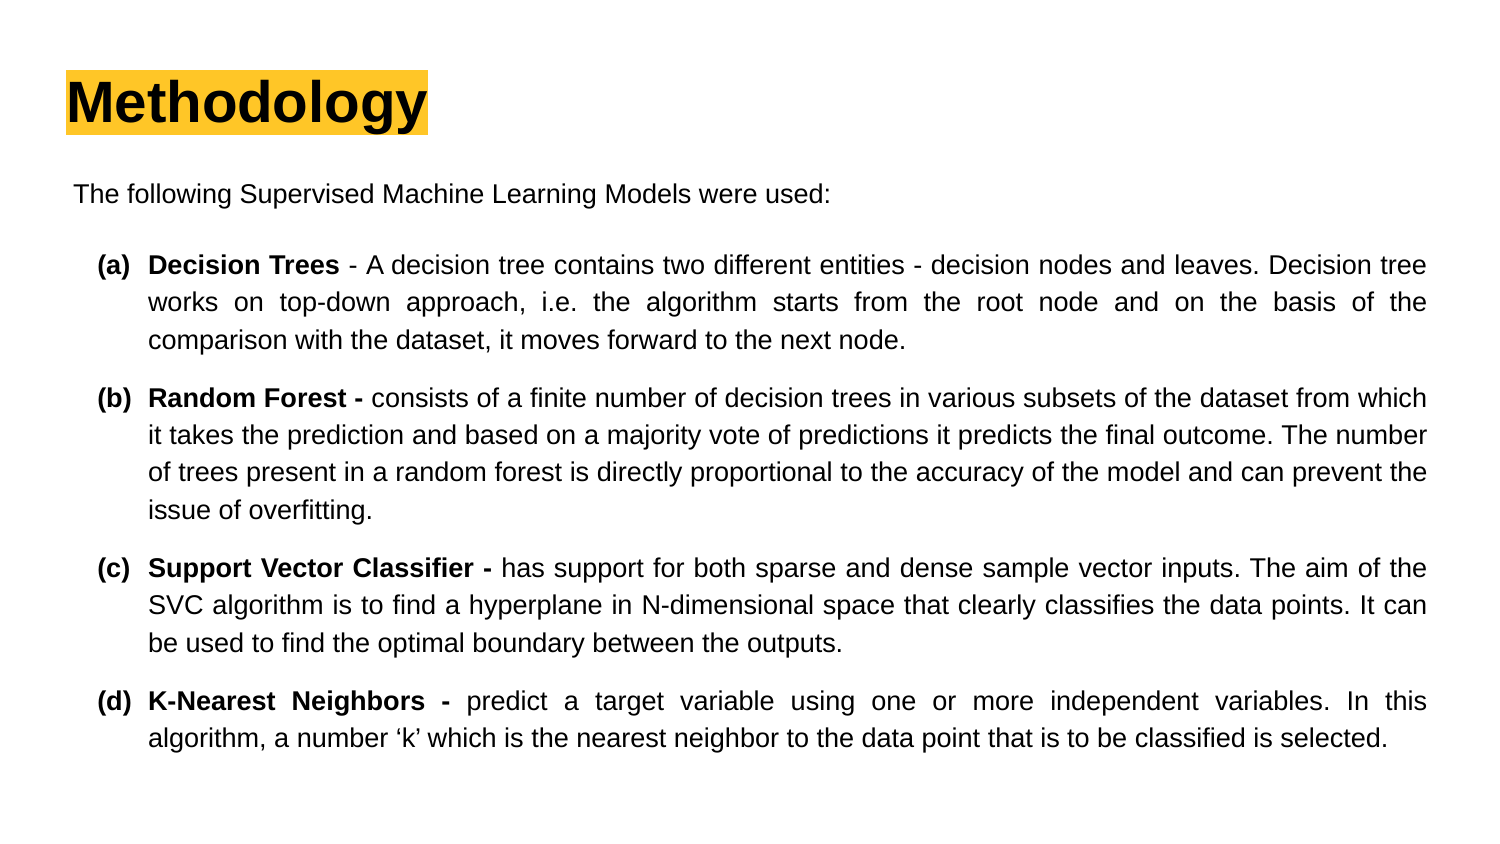

# Methodology
The following Supervised Machine Learning Models were used:
Decision Trees - A decision tree contains two different entities - decision nodes and leaves. Decision tree works on top-down approach, i.e. the algorithm starts from the root node and on the basis of the comparison with the dataset, it moves forward to the next node.
Random Forest - consists of a finite number of decision trees in various subsets of the dataset from which it takes the prediction and based on a majority vote of predictions it predicts the final outcome. The number of trees present in a random forest is directly proportional to the accuracy of the model and can prevent the issue of overfitting.
Support Vector Classifier - has support for both sparse and dense sample vector inputs. The aim of the SVC algorithm is to find a hyperplane in N-dimensional space that clearly classifies the data points. It can be used to find the optimal boundary between the outputs.
K-Nearest Neighbors - predict a target variable using one or more independent variables. In this algorithm, a number ‘k’ which is the nearest neighbor to the data point that is to be classified is selected.